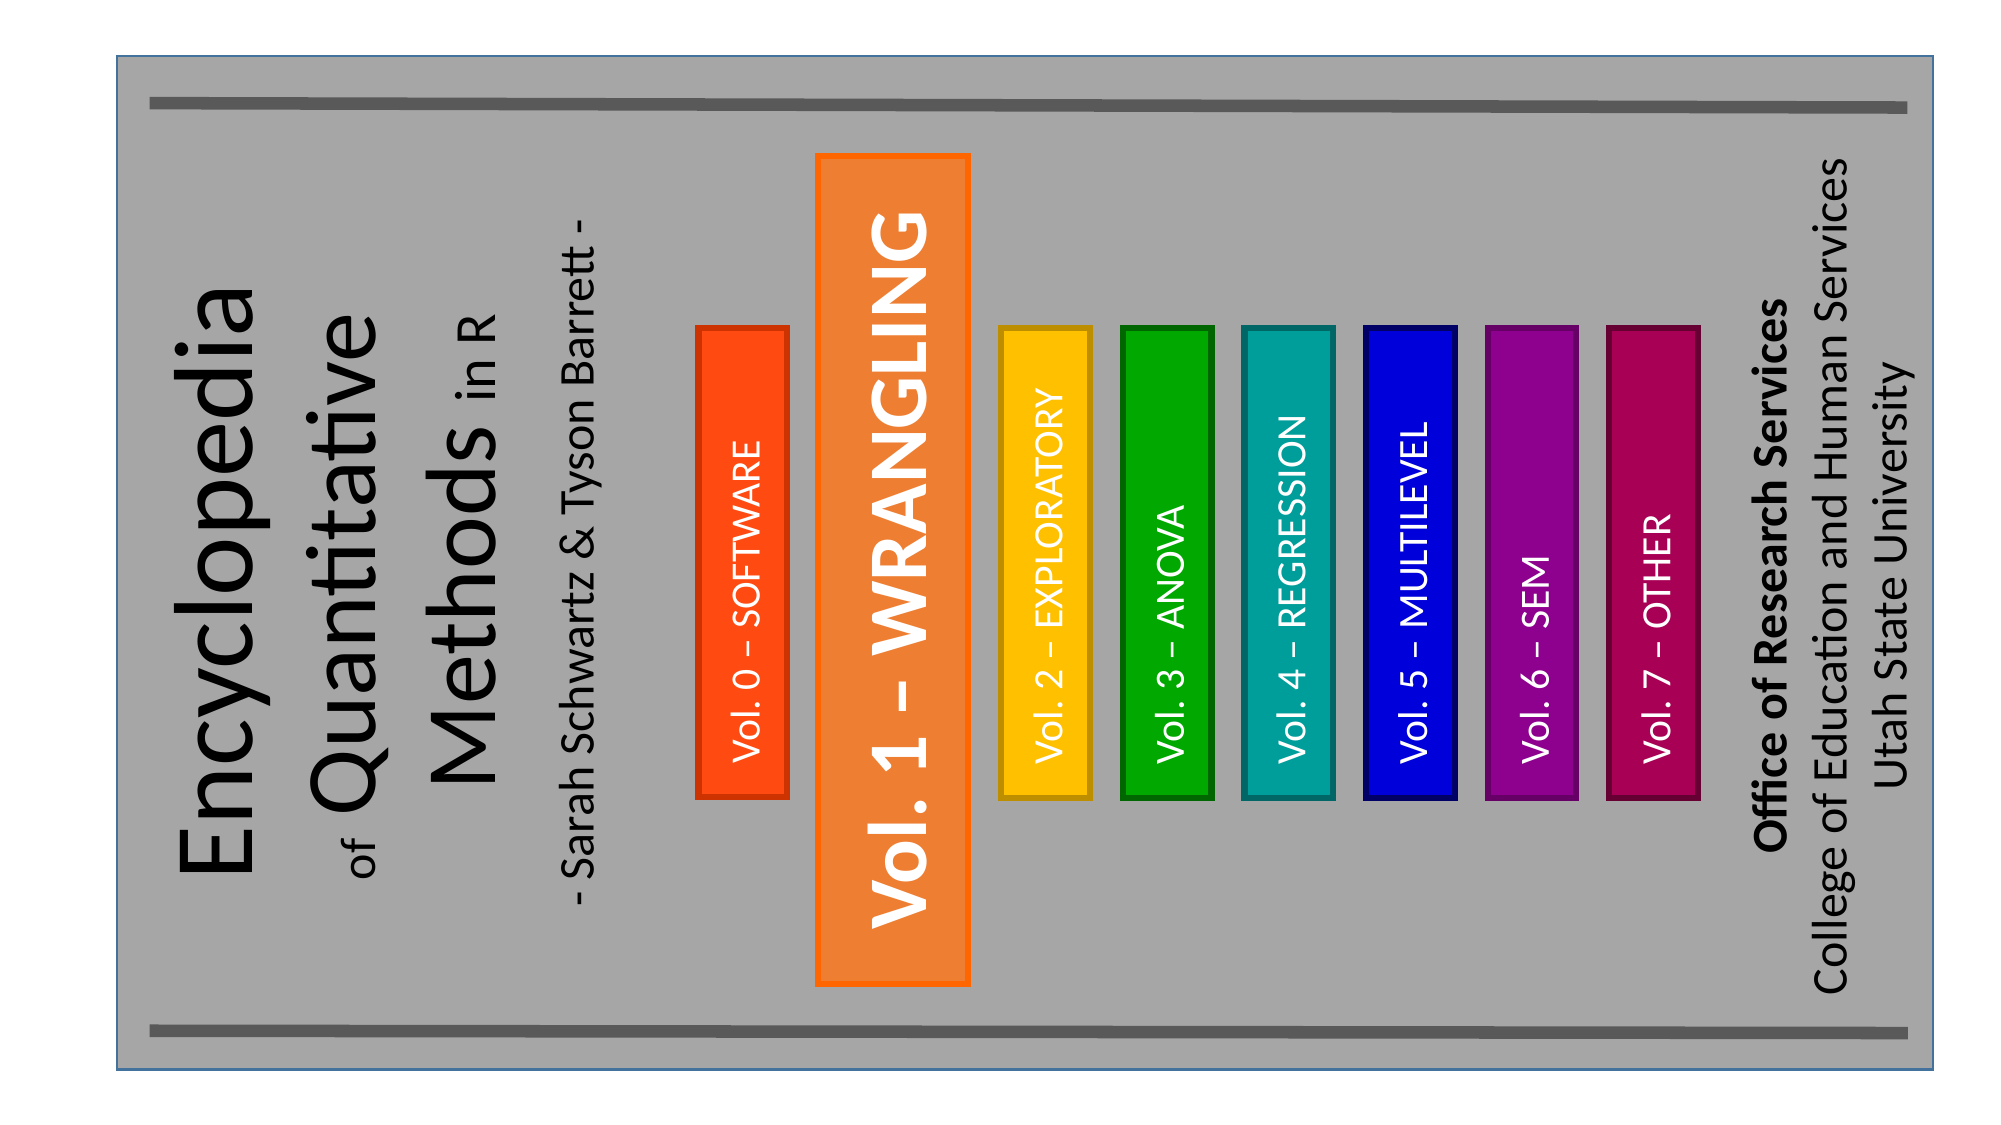

Encyclopedia
of  Quantitative
    Methods in R
Office of Research Services
College of Education and Human Services
Utah State University
- Sarah Schwartz & Tyson Barrett -
  Vol. 2 – EXPLORATORY
  Vol. 3 – ANOVA
  Vol. 4 – REGRESSION
  Vol. 5 – MULTILEVEL
  Vol. 6 – SEM
  Vol. 7 – OTHER
  Vol. 0 – SOFTWARE
Vol. 1 – WRANGLING